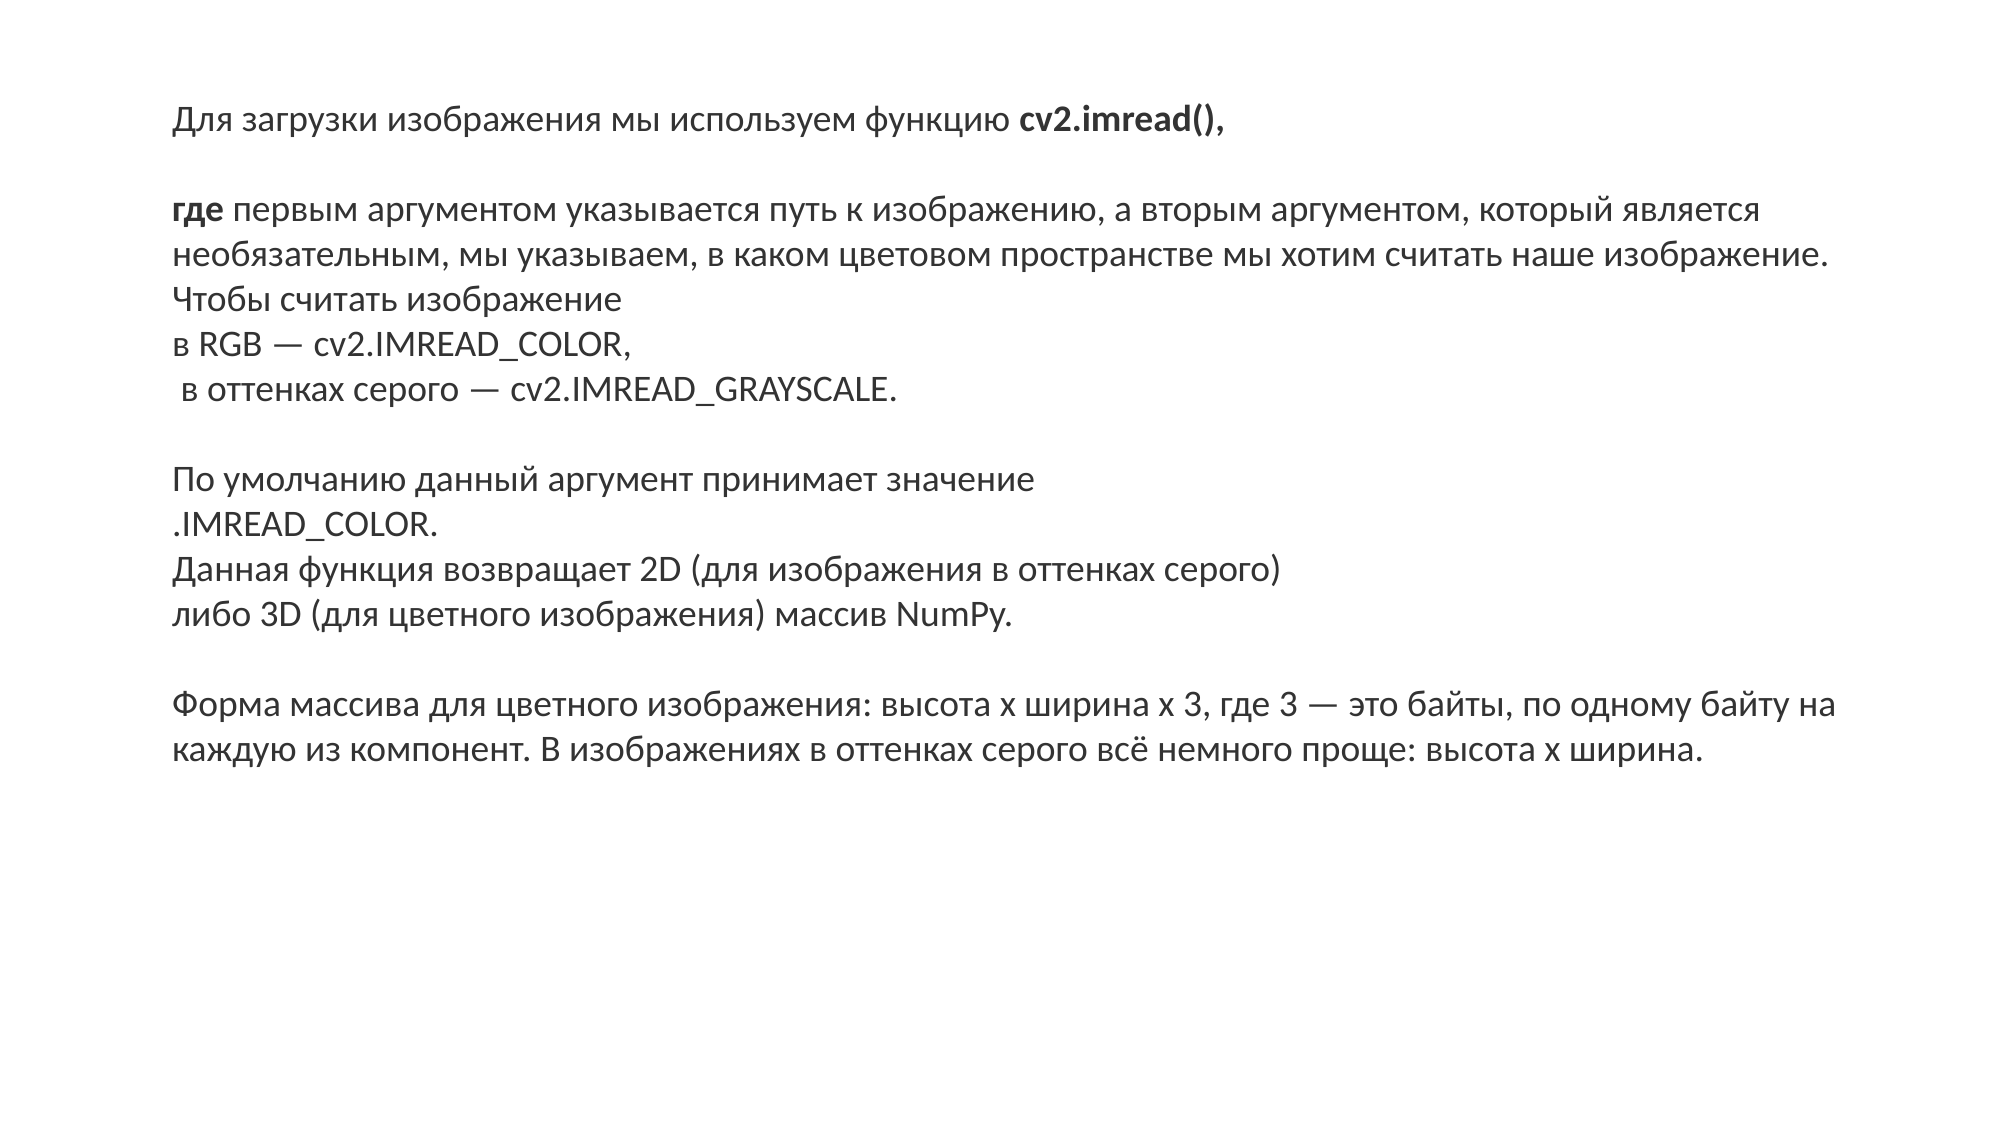

Для загрузки изображения мы используем функцию cv2.imread(),

где первым аргументом указывается путь к изображению, а вторым аргументом, который является необязательным, мы указываем, в каком цветовом пространстве мы хотим считать наше изображение. Чтобы считать изображение
в RGB — cv2.IMREAD_COLOR,
 в оттенках серого — cv2.IMREAD_GRAYSCALE.

По умолчанию данный аргумент принимает значение
.IMREAD_COLOR.
Данная функция возвращает 2D (для изображения в оттенках серого)
либо 3D (для цветного изображения) массив NumPy.

Форма массива для цветного изображения: высота x ширина x 3, где 3 — это байты, по одному байту на каждую из компонент. В изображениях в оттенках серого всё немного проще: высота x ширина.